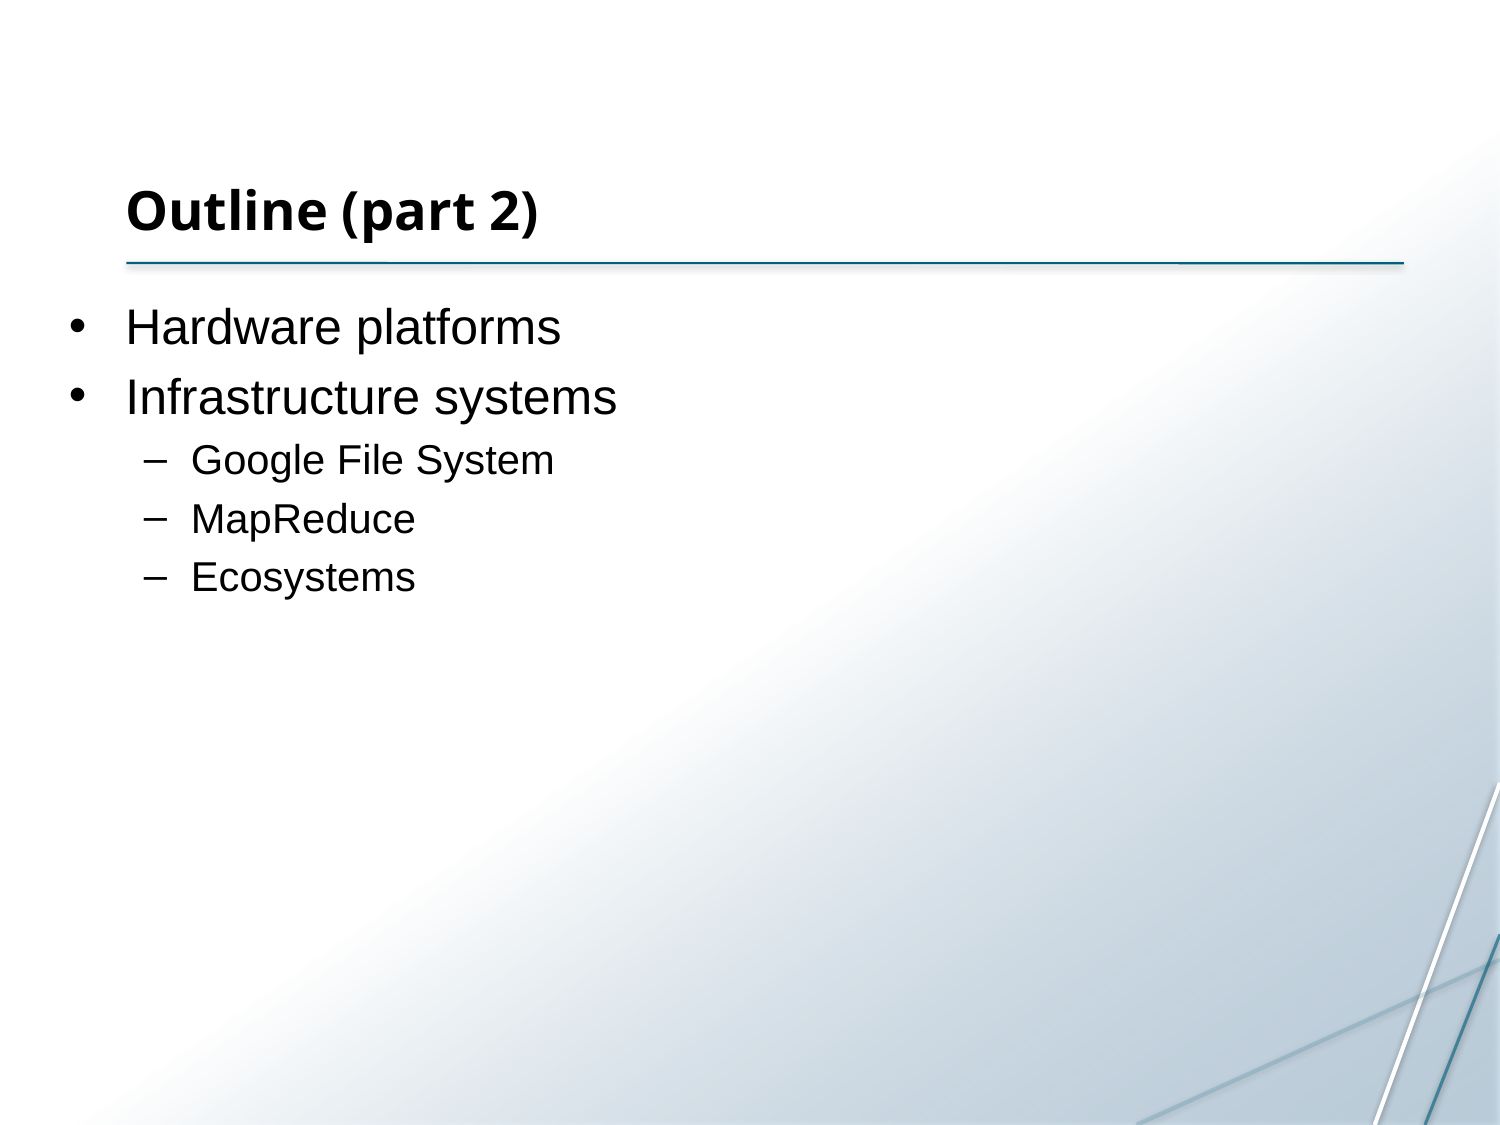

# Outline (part 2)
Hardware platforms
Infrastructure systems
Google File System
MapReduce
Ecosystems